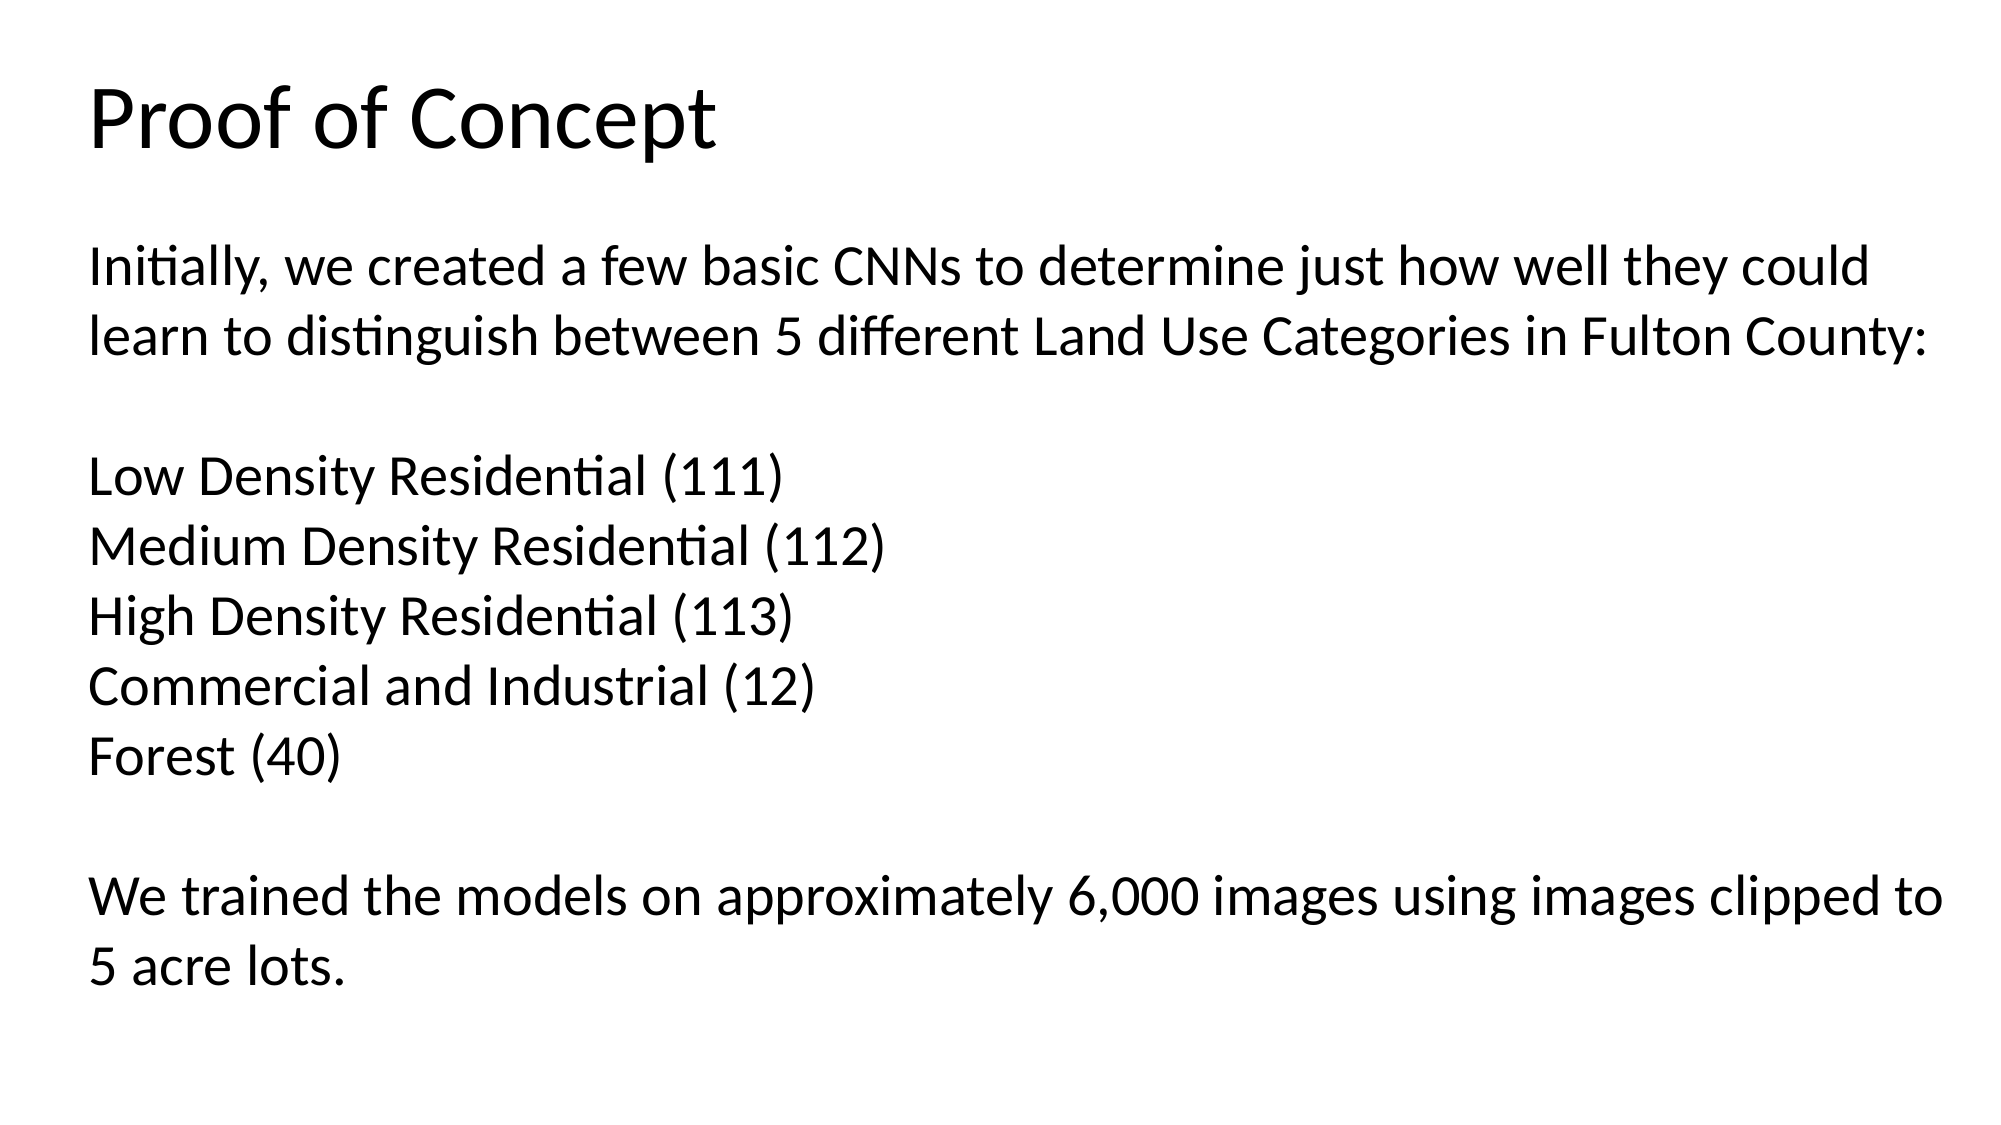

Proof of Concept
Initially, we created a few basic CNNs to determine just how well they could learn to distinguish between 5 different Land Use Categories in Fulton County:
Low Density Residential (111)
Medium Density Residential (112)
High Density Residential (113)
Commercial and Industrial (12)
Forest (40)
We trained the models on approximately 6,000 images using images clipped to 5 acre lots.